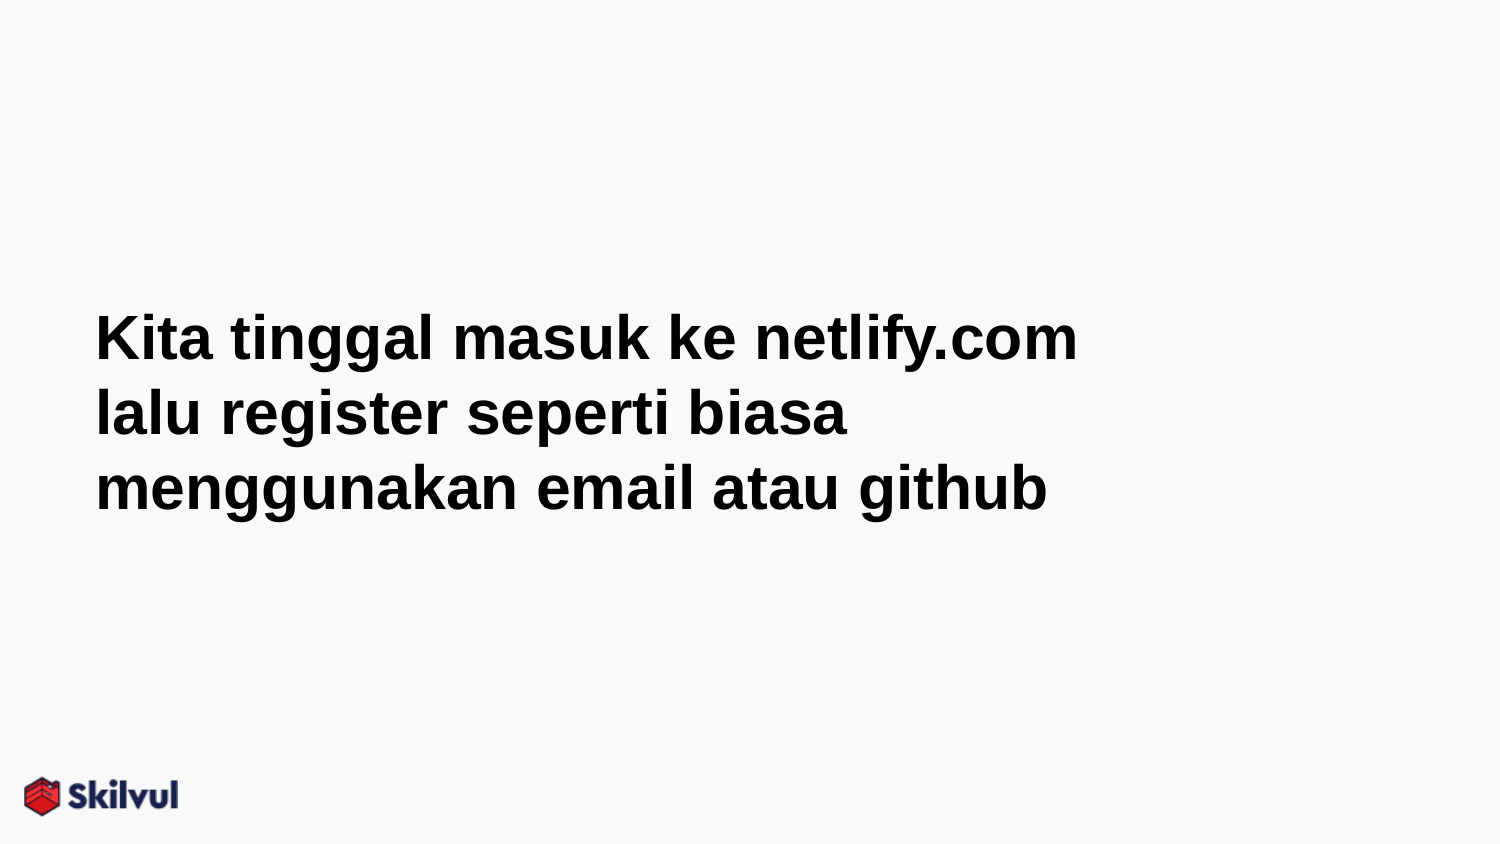

# Kita tinggal masuk ke netlify.com lalu register seperti biasa menggunakan email atau github